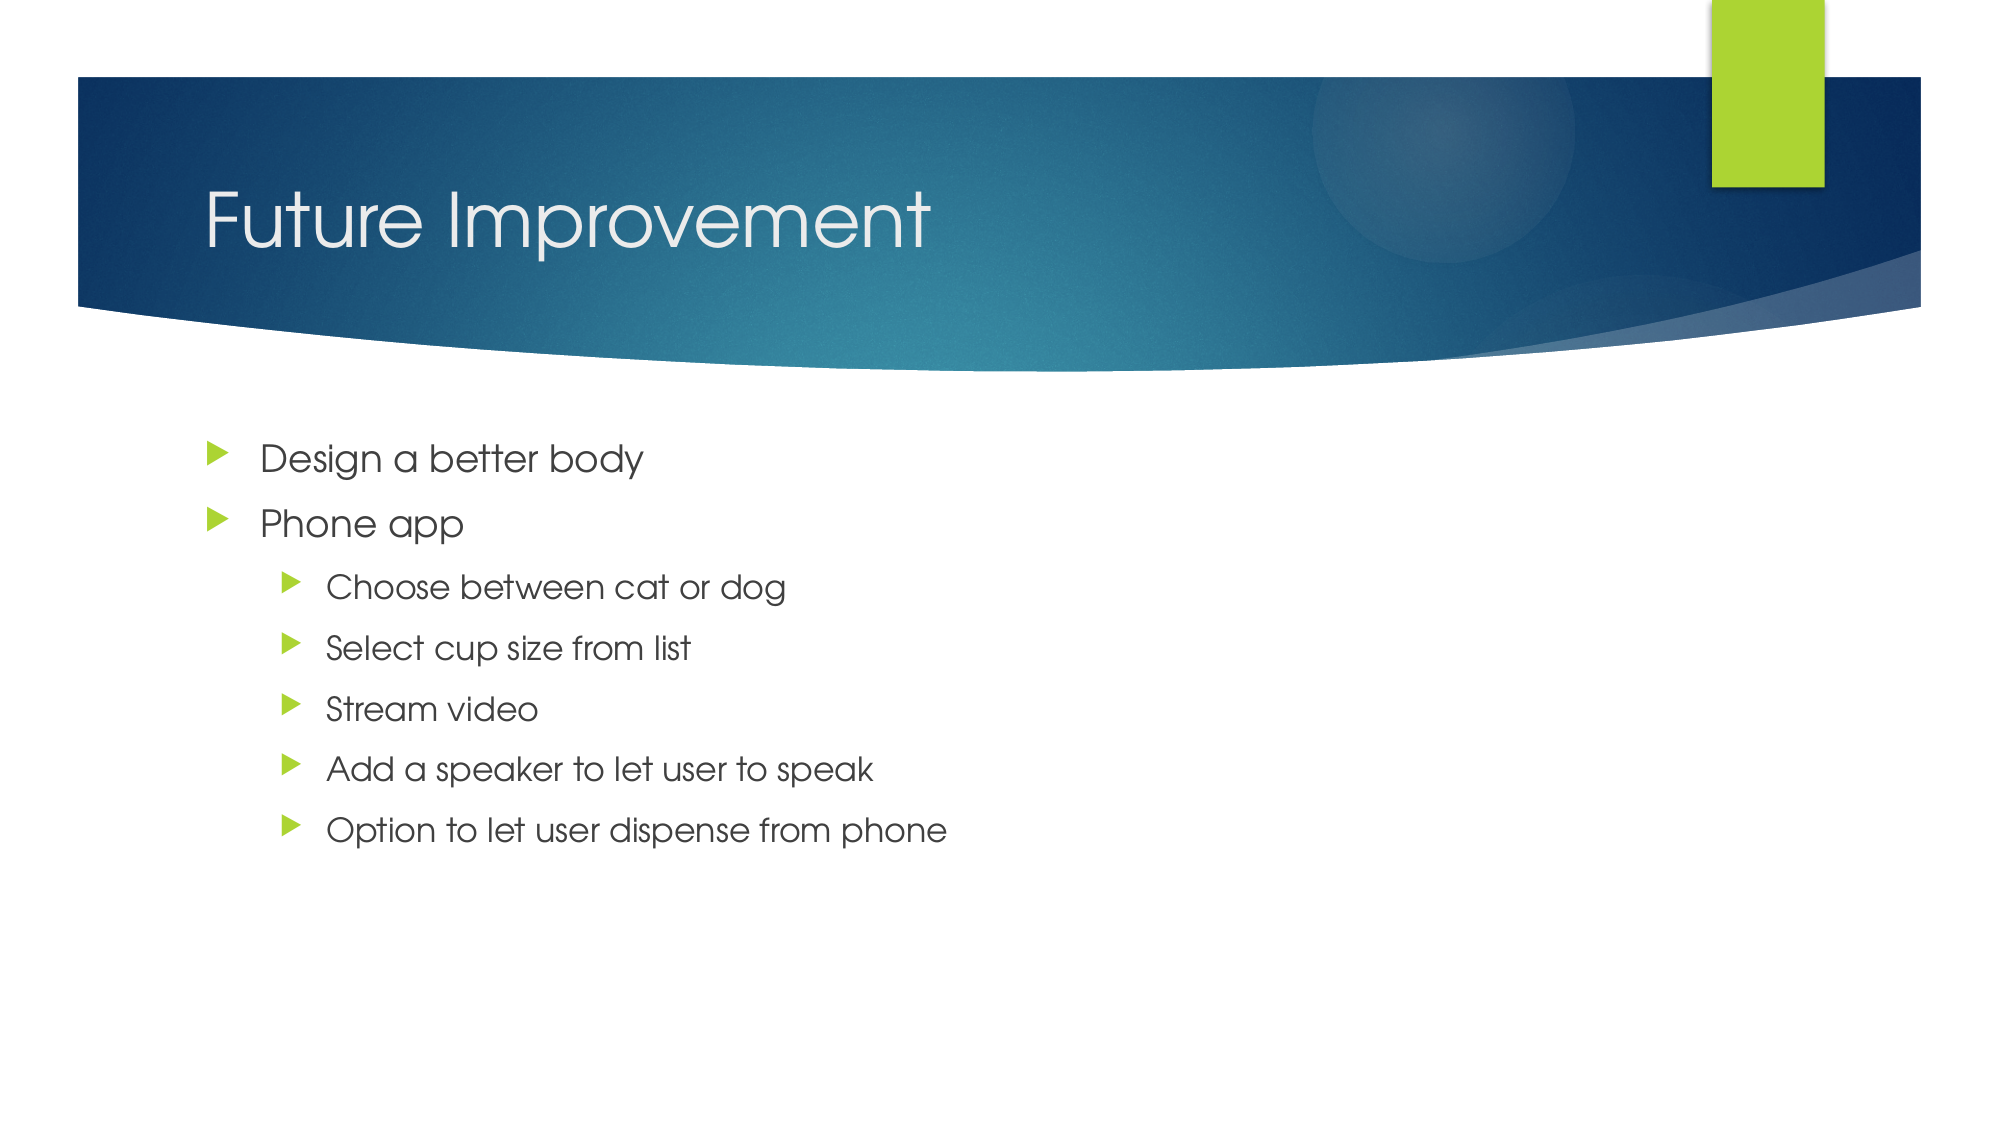

# Future Improvement
Design a better body
Phone app
Choose between cat or dog
Select cup size from list
Stream video
Add a speaker to let user to speak
Option to let user dispense from phone